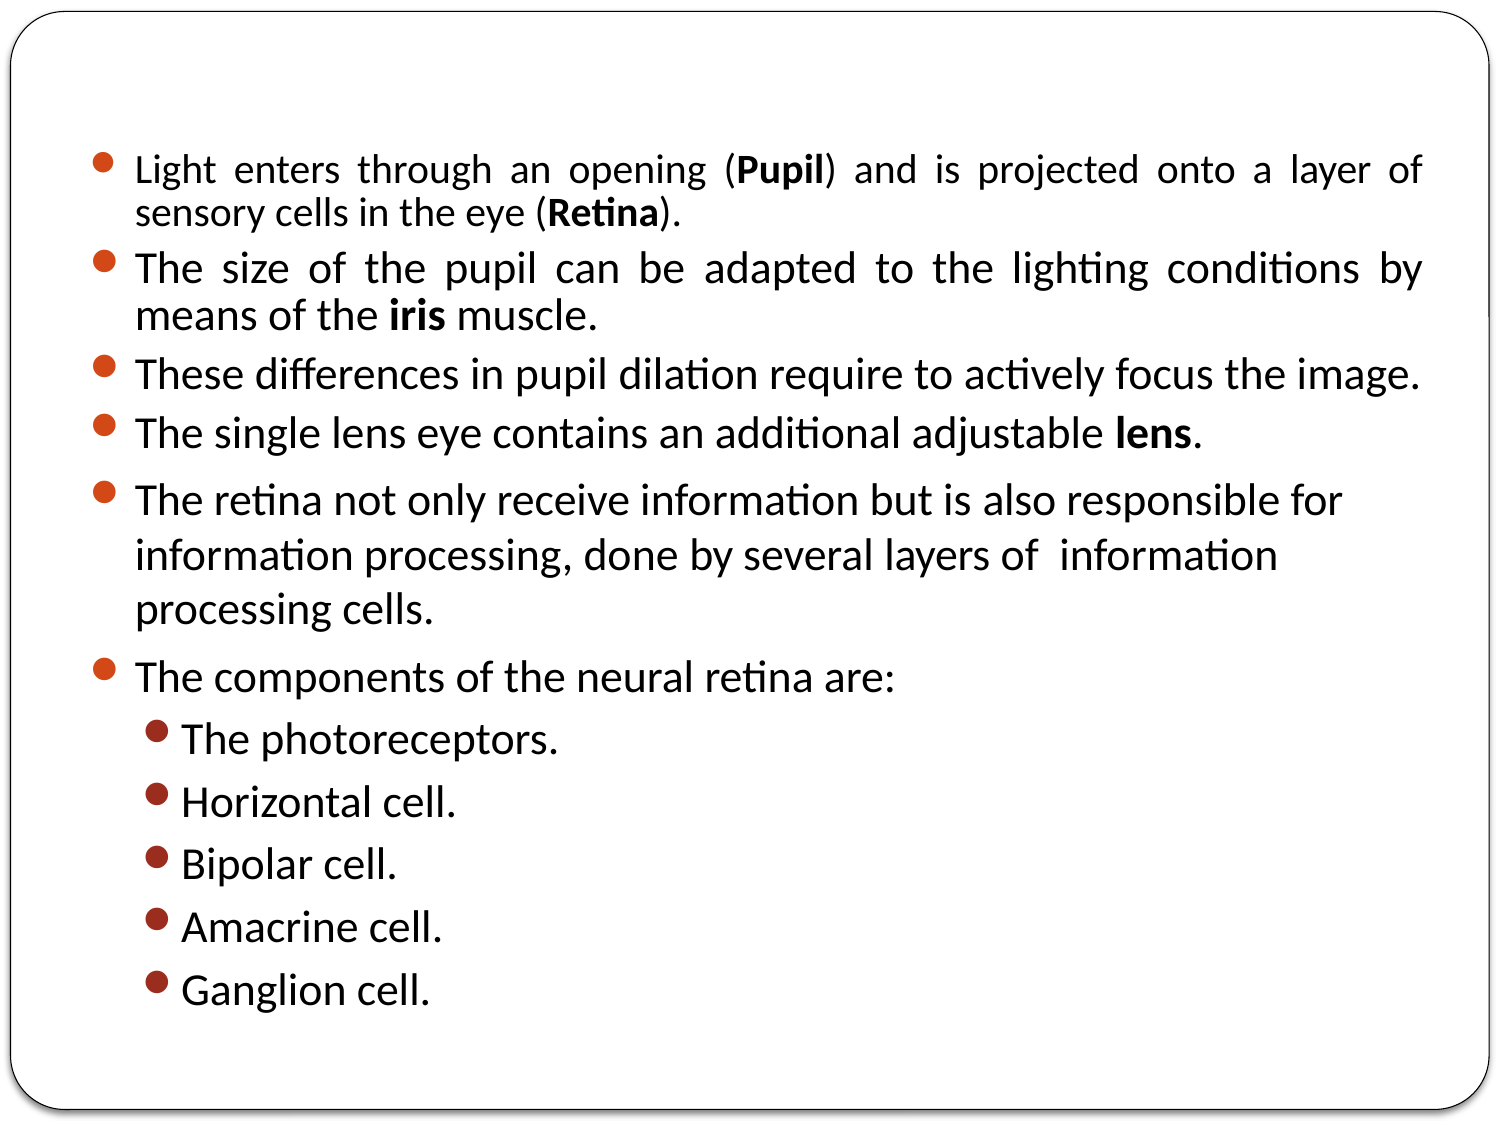

Light enters through an opening (Pupil) and is projected onto a layer of sensory cells in the eye (Retina).
The size of the pupil can be adapted to the lighting conditions by means of the iris muscle.
These differences in pupil dilation require to actively focus the image.
The single lens eye contains an additional adjustable lens.
The retina not only receive information but is also responsible for information processing, done by several layers of  information processing cells.
The components of the neural retina are:
The photoreceptors.
Horizontal cell.
Bipolar cell.
Amacrine cell.
Ganglion cell.